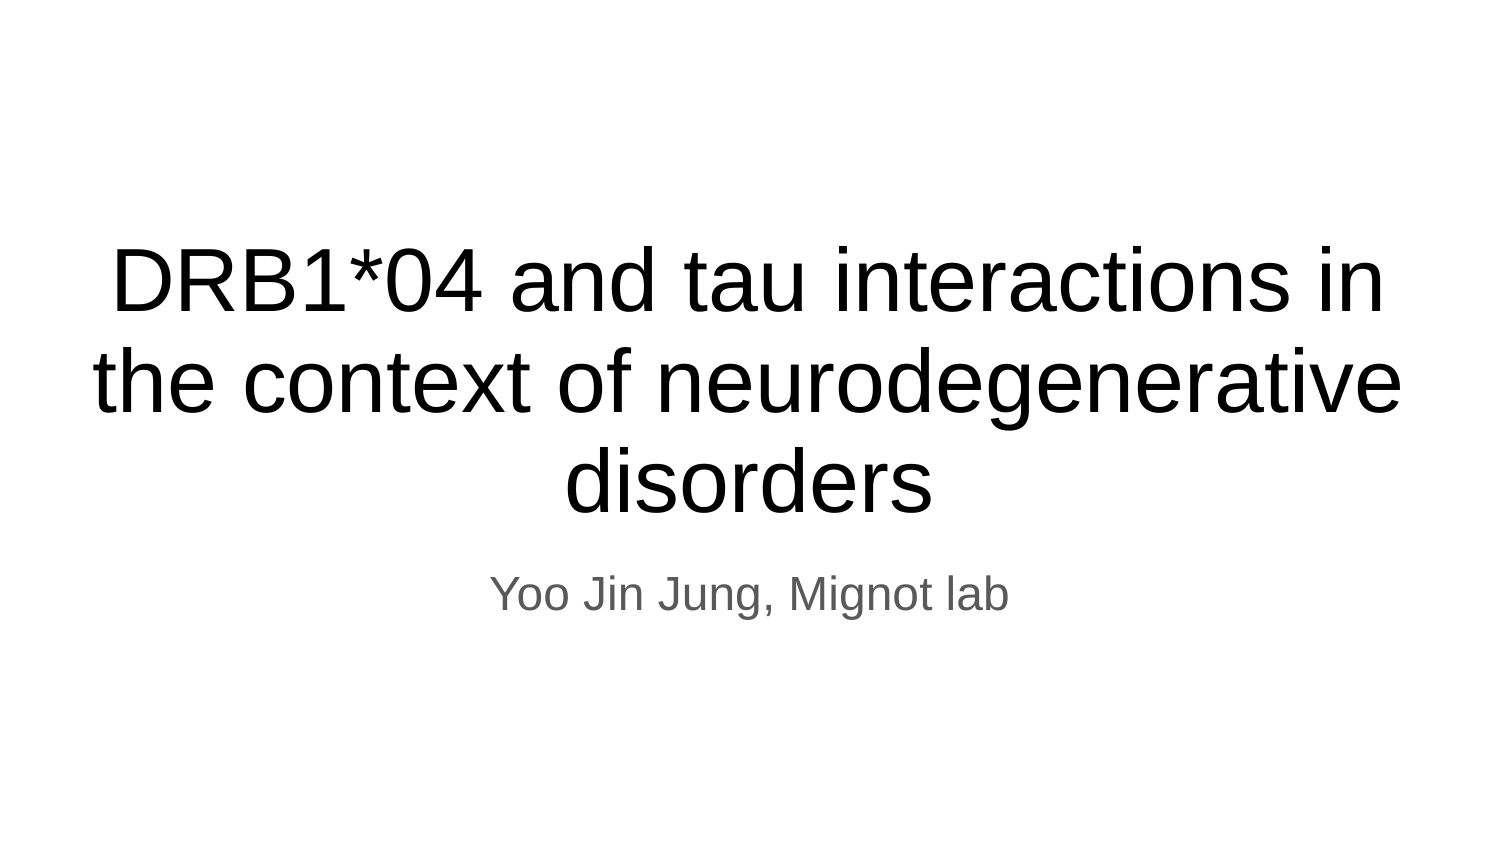

# DRB1*04 and tau interactions in the context of neurodegenerative disorders
Yoo Jin Jung, Mignot lab